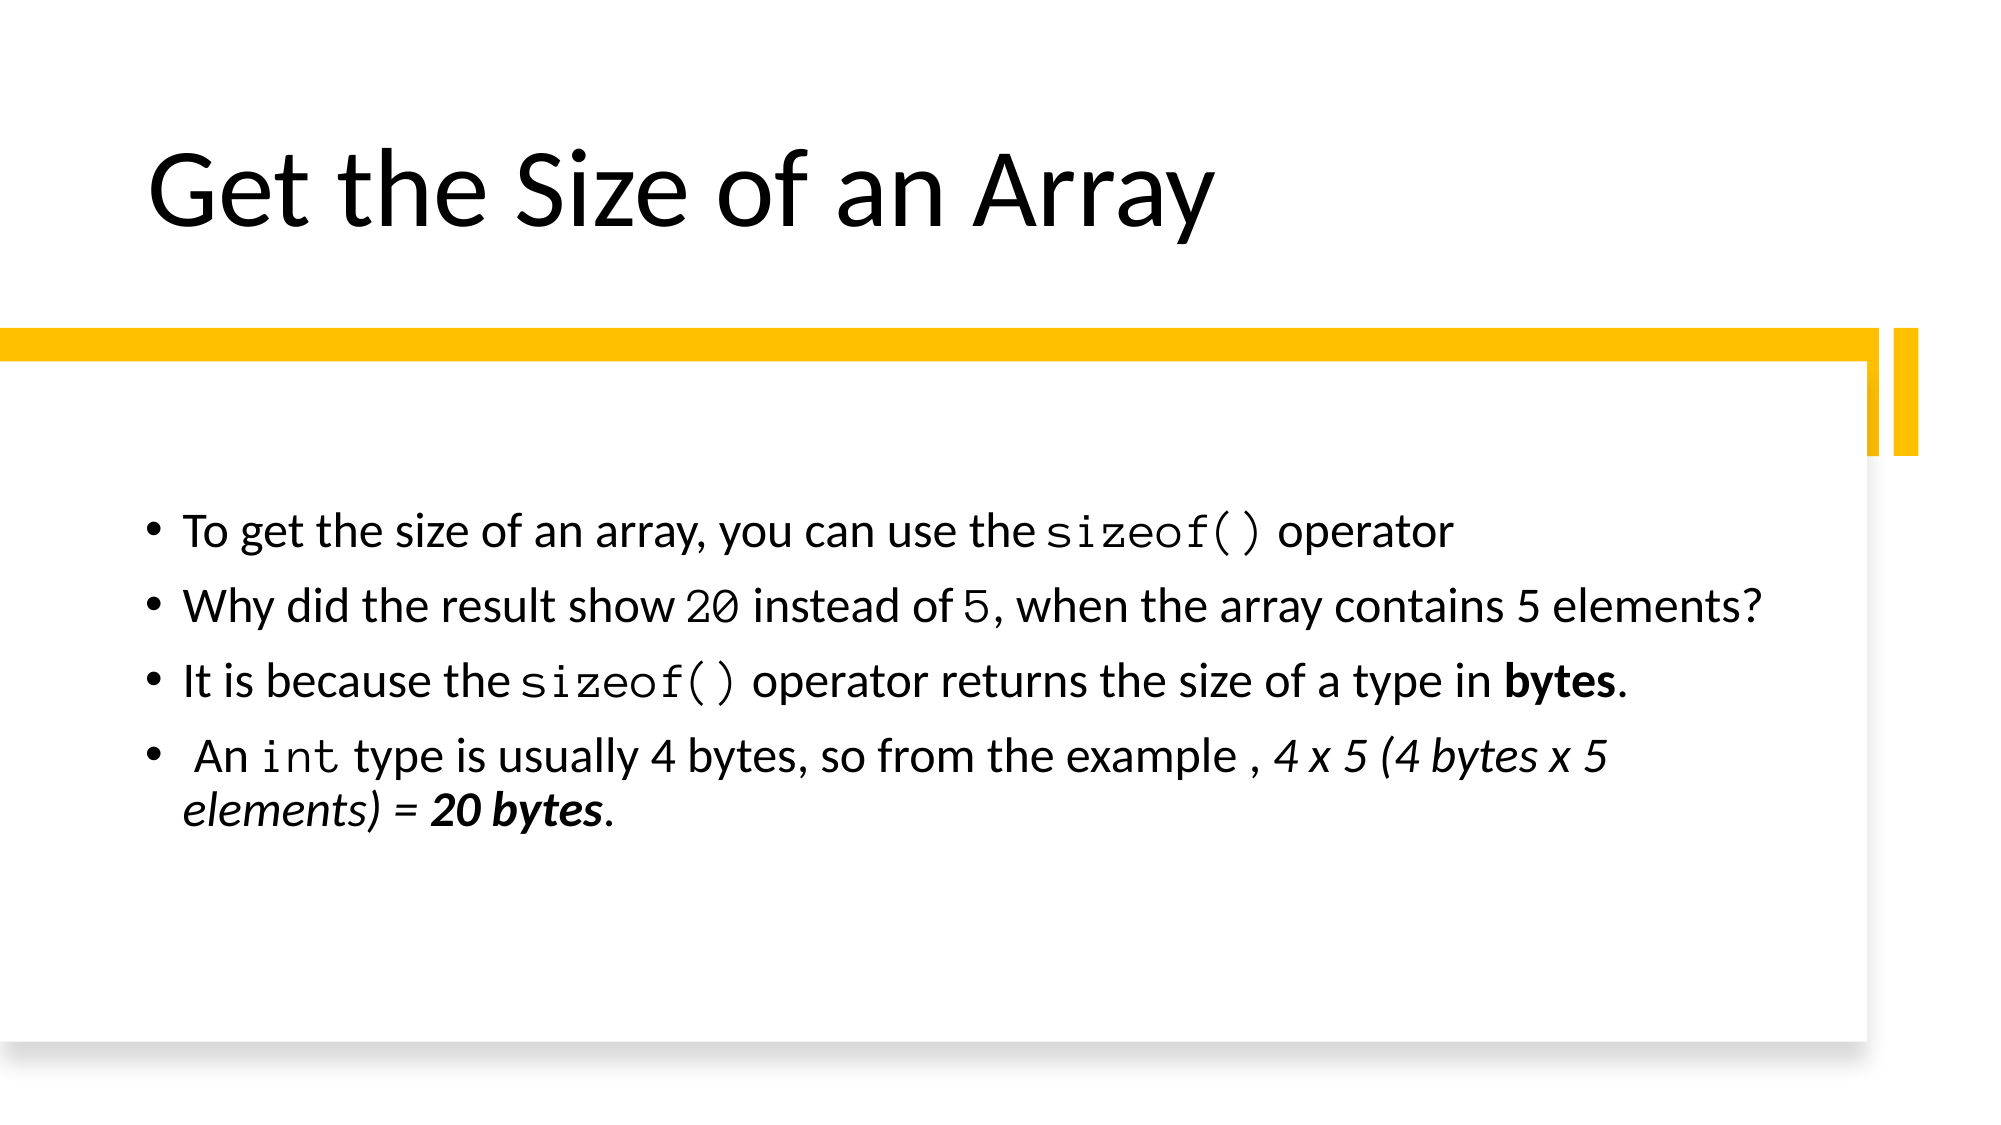

# Get the Size of an Array

To get the size of an array, you can use the sizeof() operator
Why did the result show 20 instead of 5, when the array contains 5 elements?
It is because the sizeof() operator returns the size of a type in bytes.
 An int type is usually 4 bytes, so from the example , 4 x 5 (4 bytes x 5 elements) = 20 bytes.